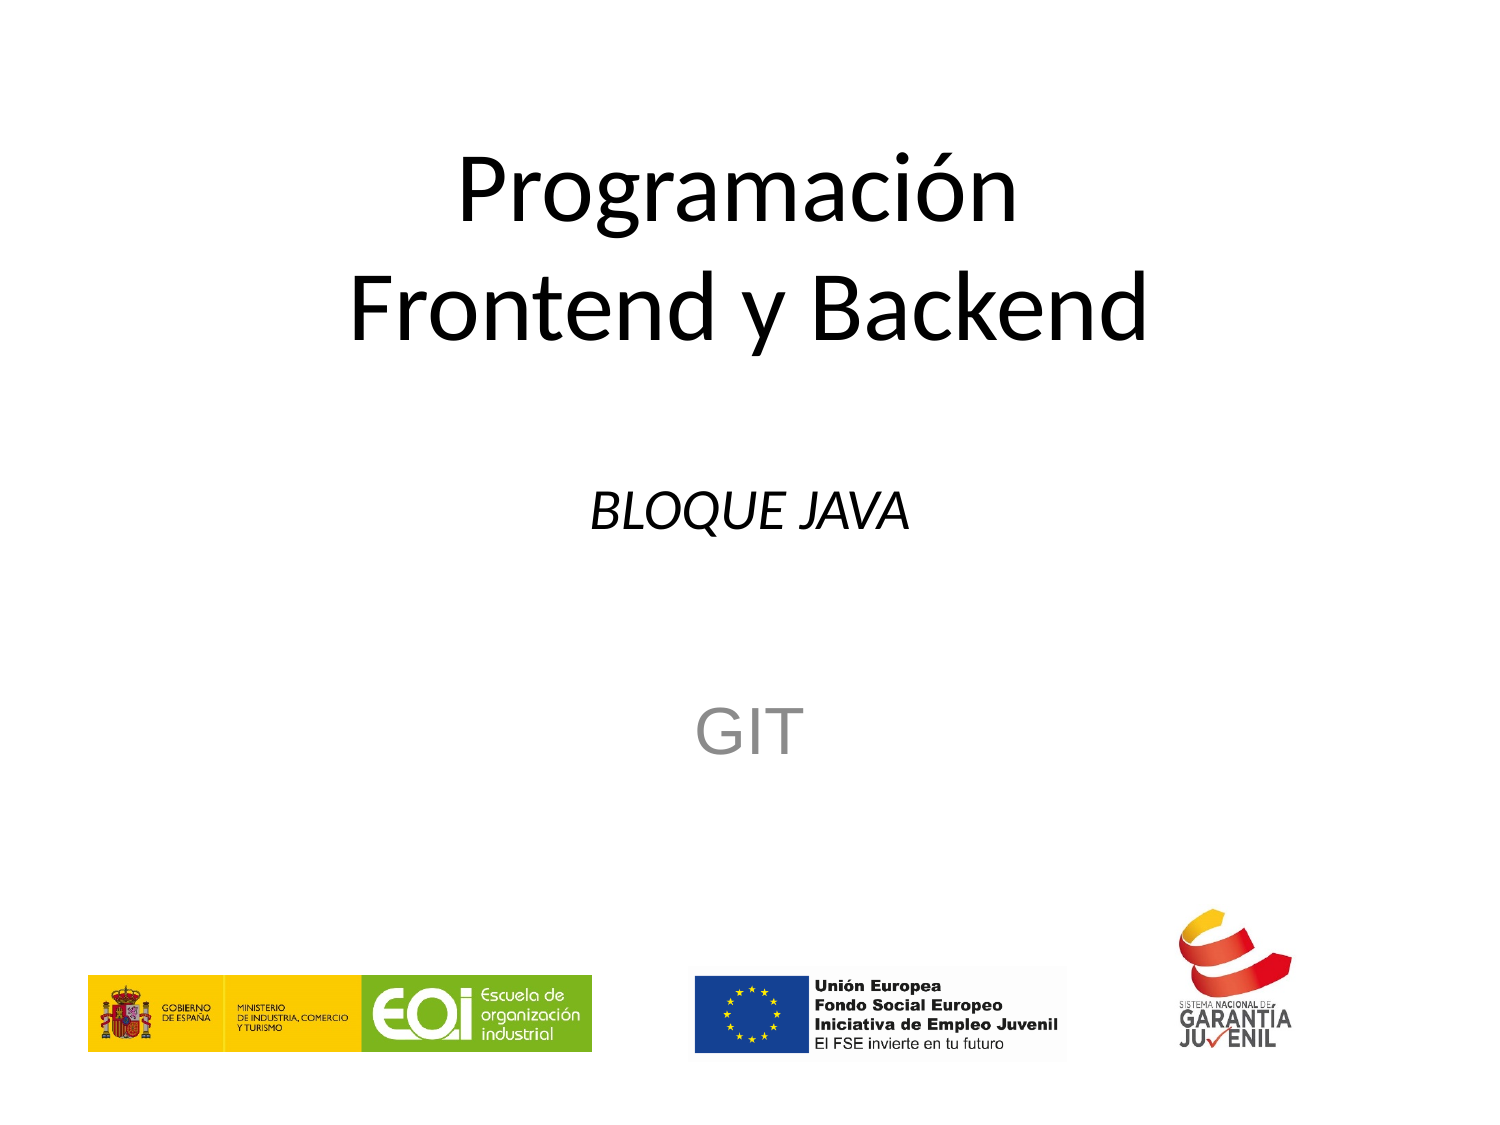

# Programación Frontend y Backend BLOQUE JAVA
GIT